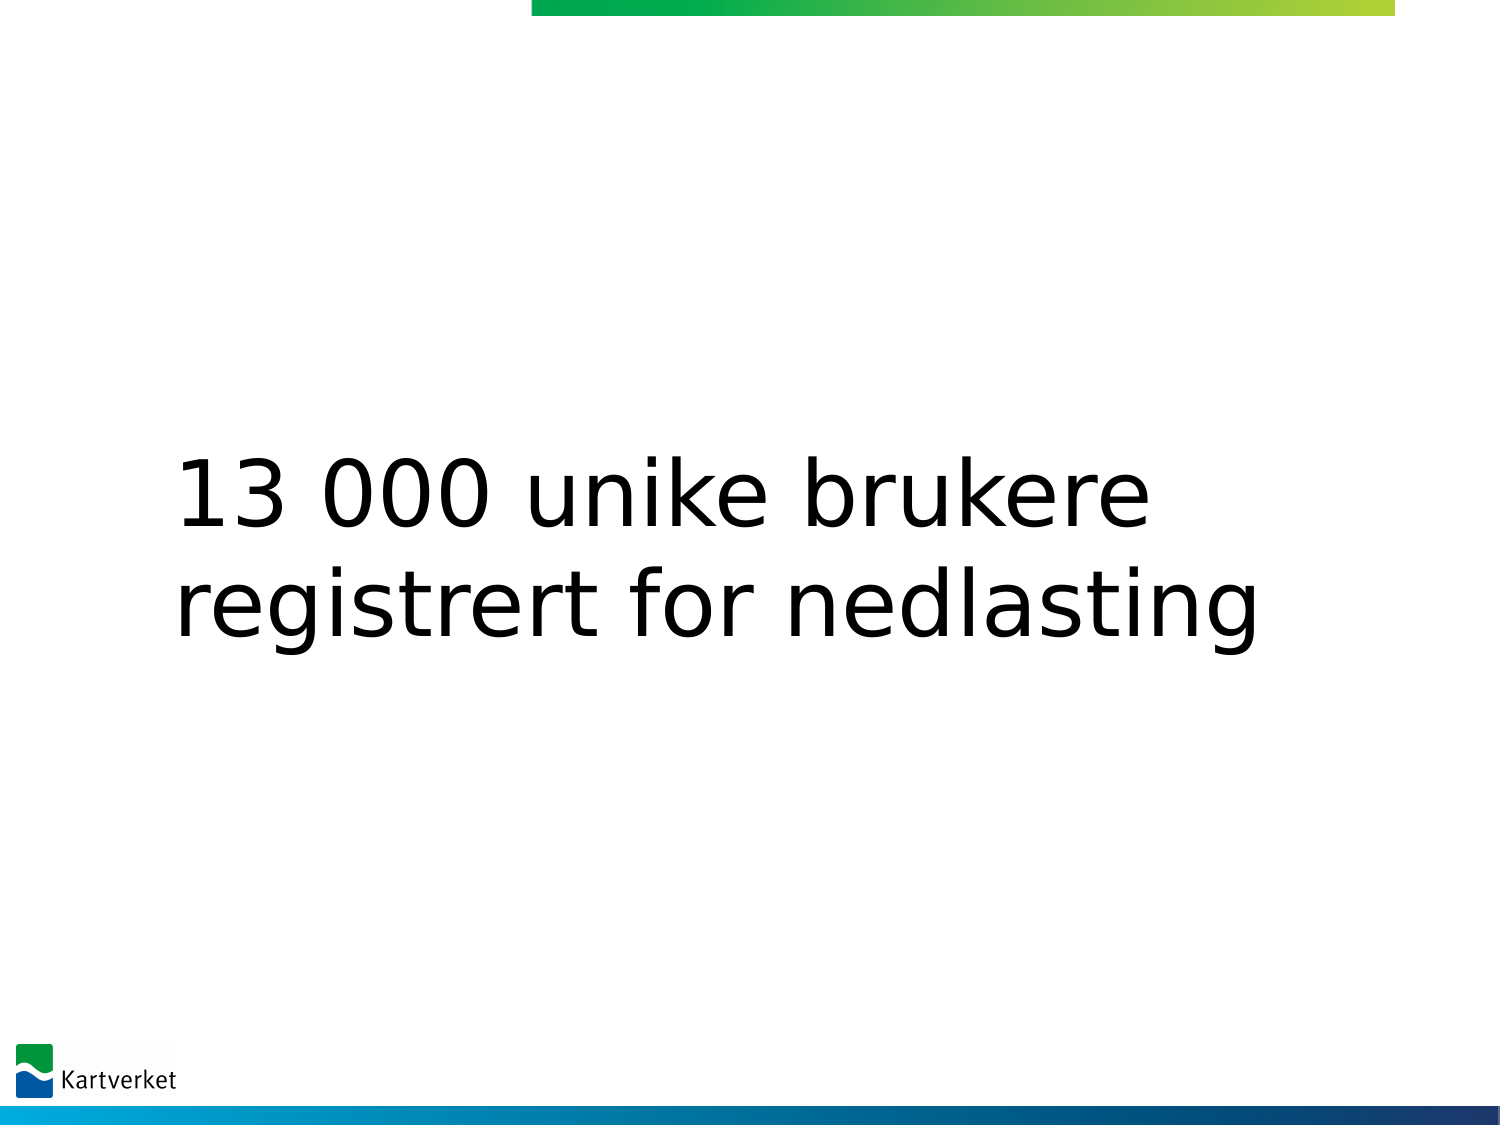

13 000 unike brukere registrert for nedlasting